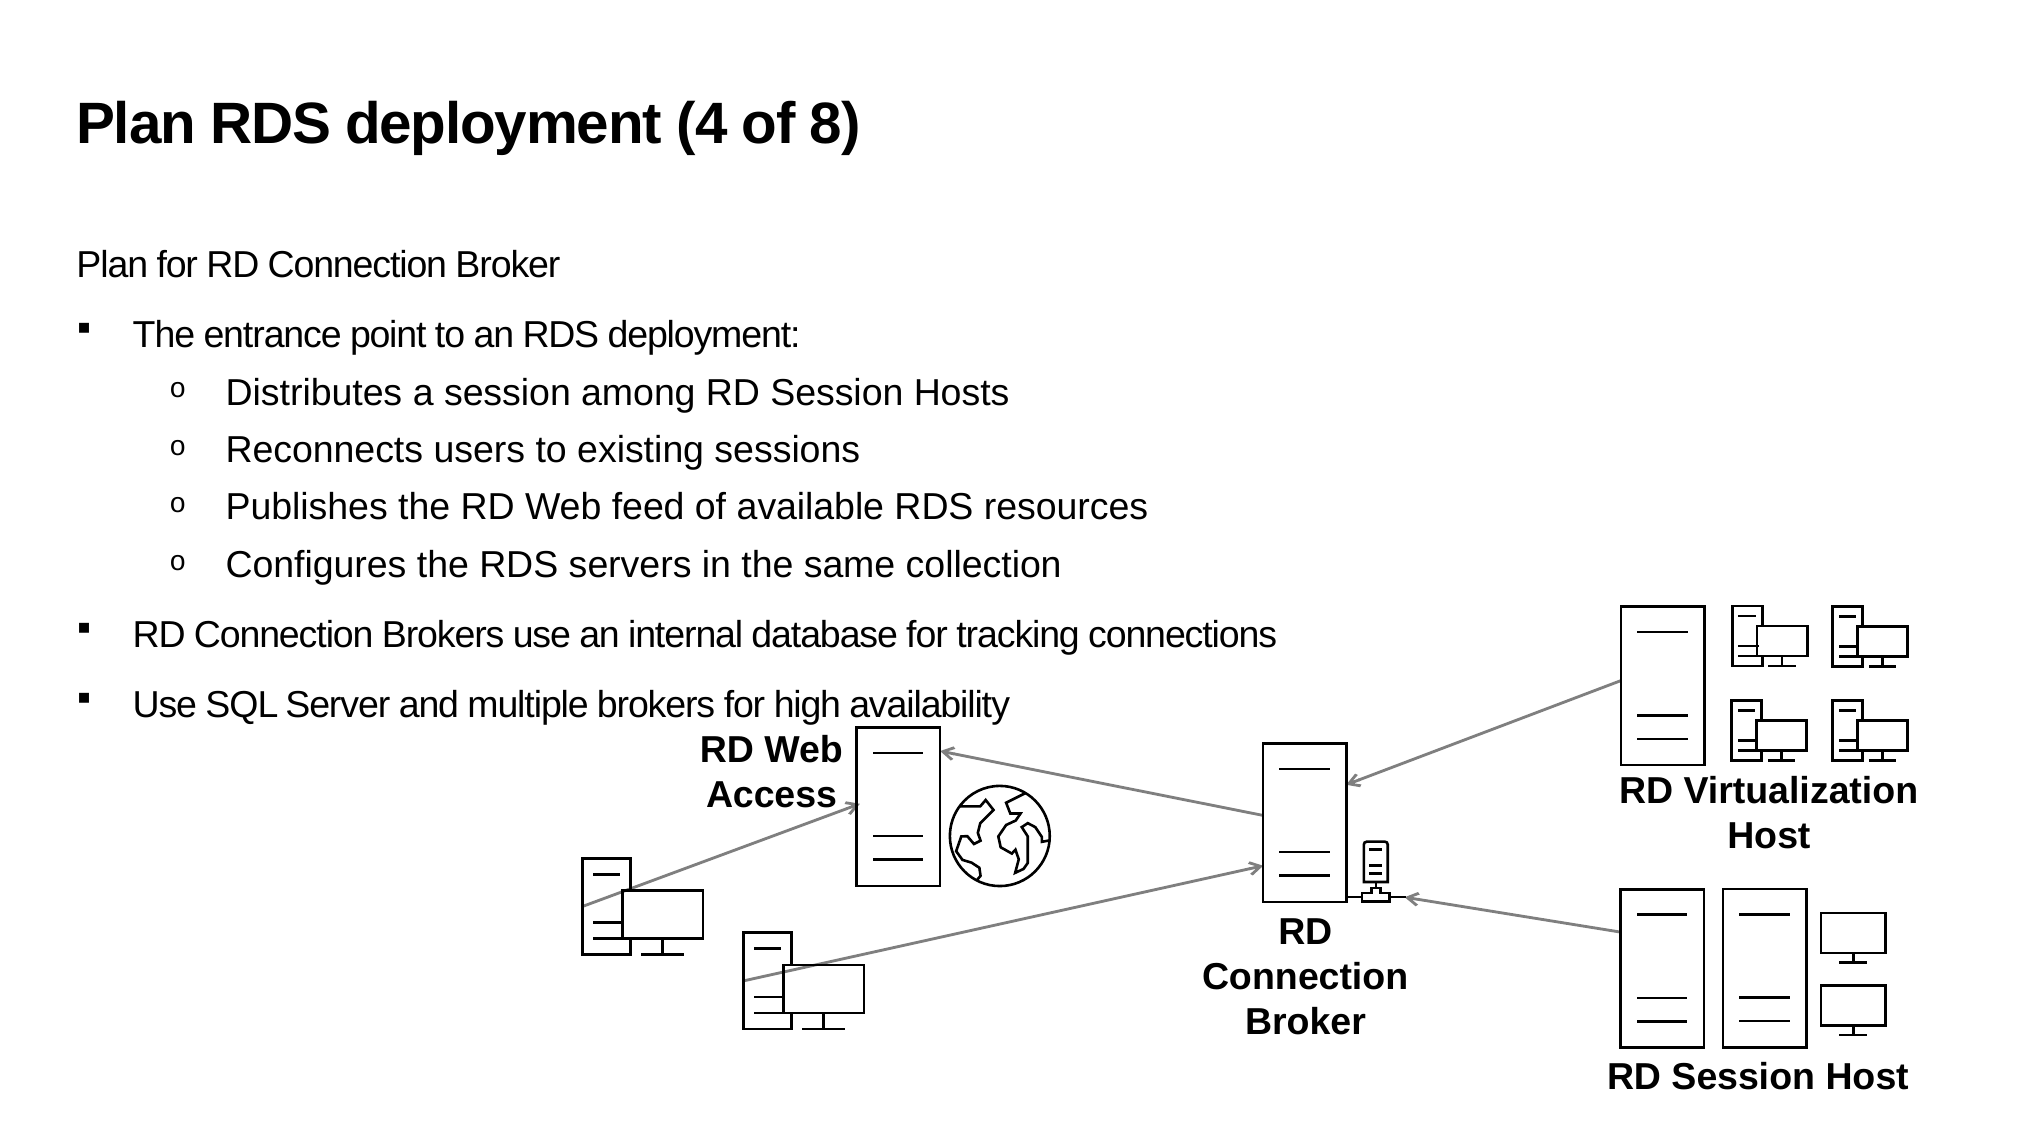

# Plan RDS deployment (4 of 8)
Plan for RD Connection Broker
The entrance point to an RDS deployment:
Distributes a session among RD Session Hosts
Reconnects users to existing sessions
Publishes the RD Web feed of available RDS resources
Configures the RDS servers in the same collection
RD Connection Brokers use an internal database for tracking connections
Use SQL Server and multiple brokers for high availability

RD Web
Access

RD Virtualization
Host

RD
Connection
Broker

RD Session Host